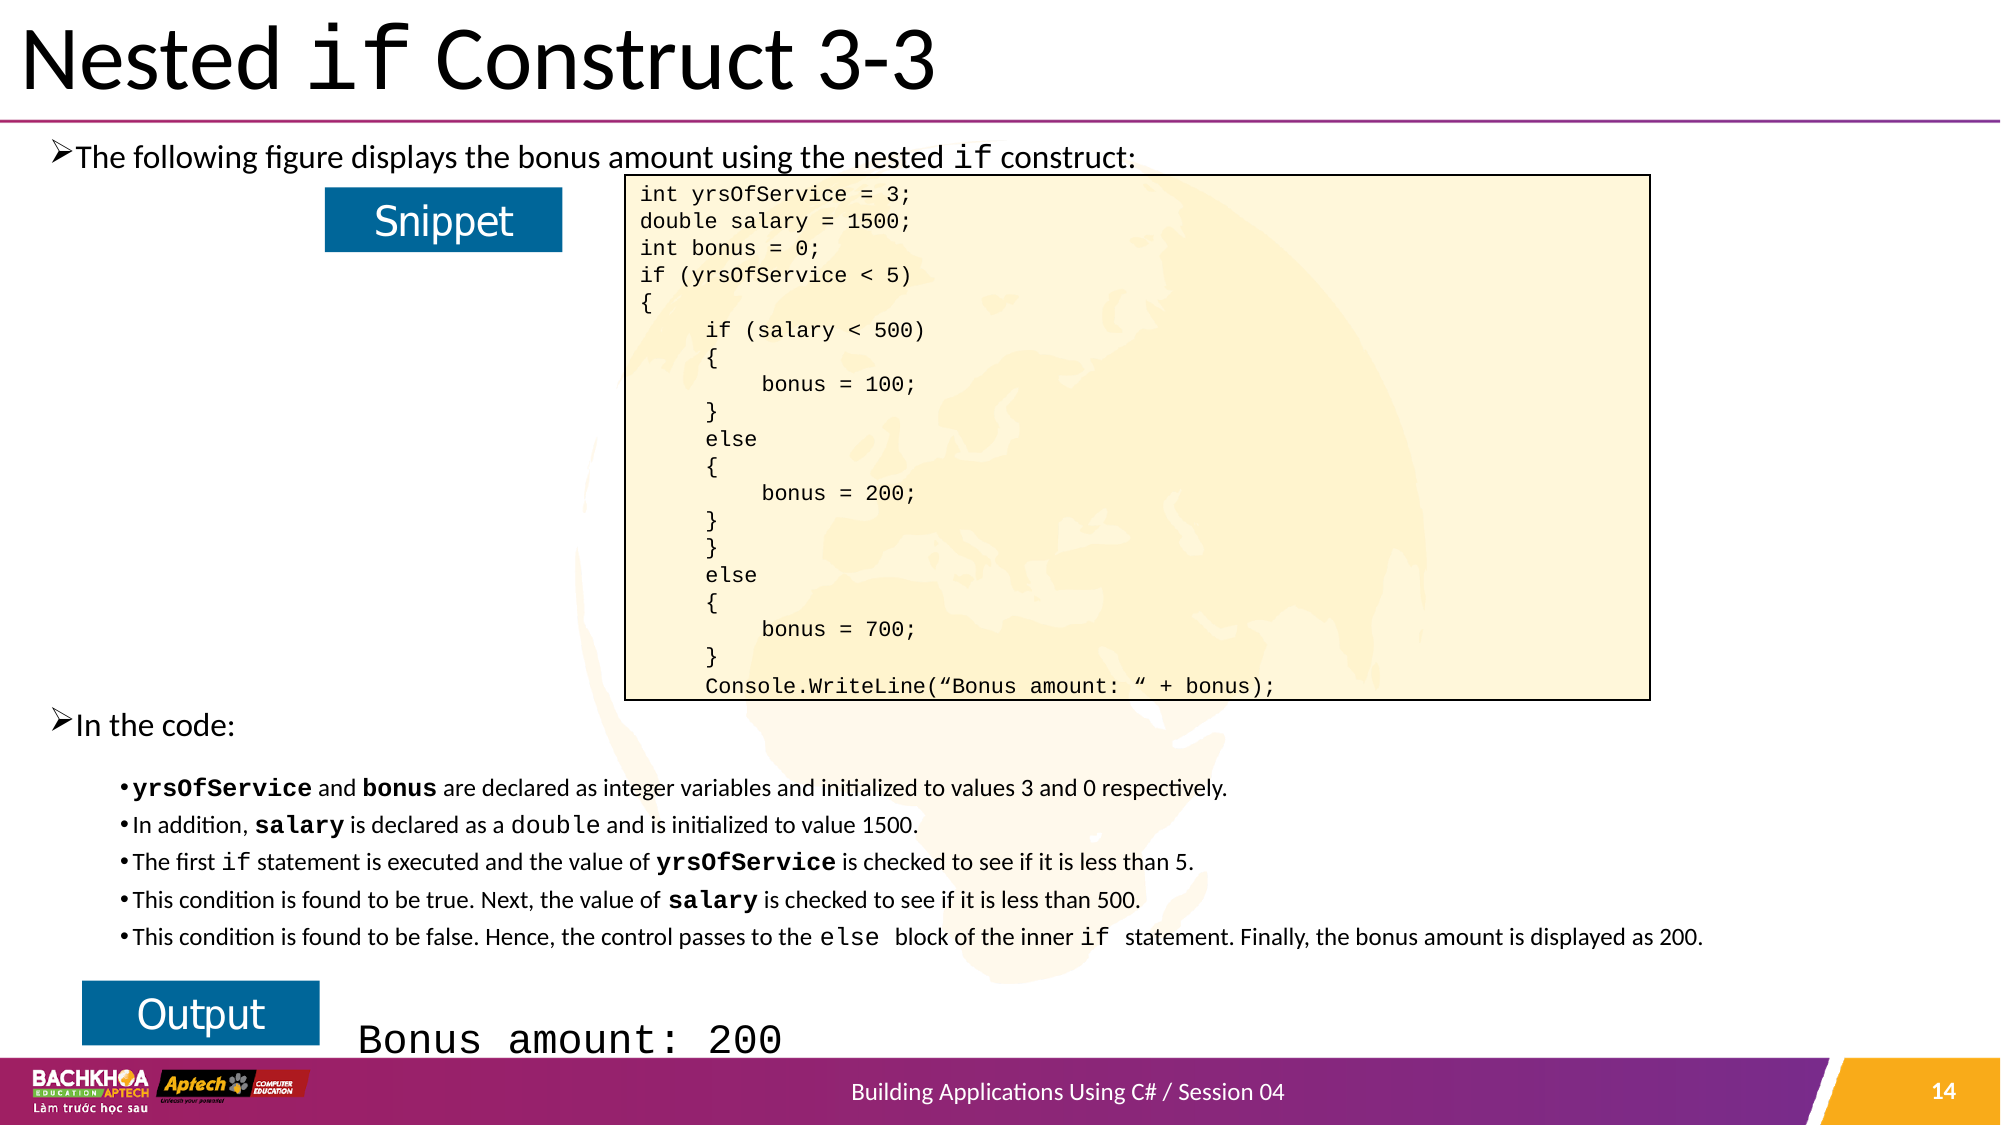

# Nested if Construct 3-3
The following figure displays the bonus amount using the nested if construct:

In the code:
yrsOfService and bonus are declared as integer variables and initialized to values 3 and 0 respectively.
In addition, salary is declared as a double and is initialized to value 1500.
The first if statement is executed and the value of yrsOfService is checked to see if it is less than 5.
This condition is found to be true. Next, the value of salary is checked to see if it is less than 500.
This condition is found to be false. Hence, the control passes to the else block of the inner if statement. Finally, the bonus amount is displayed as 200.

			Bonus amount: 200

int yrsOfService = 3;
double salary = 1500;
int bonus = 0;
if (yrsOfService < 5)
{
if (salary < 500)
{
bonus = 100;
}
else
{
bonus = 200;
}
}
else
{
bonus = 700;
}
Console.WriteLine(“Bonus amount: “ + bonus);
Snippet
Output
14
Building Applications Using C# / Session 04